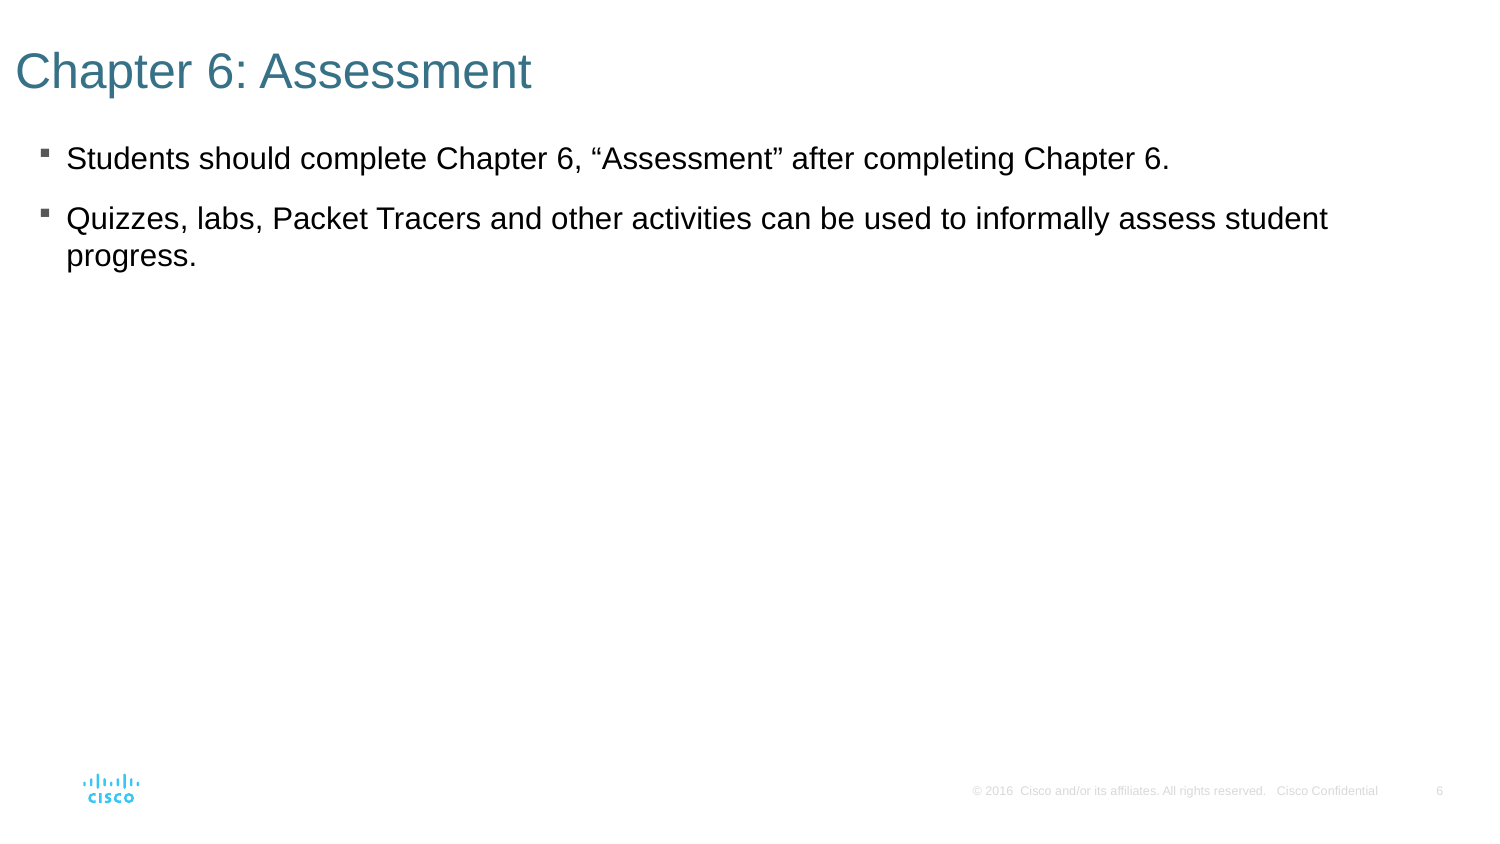

# Chapter 6: Assessment
Students should complete Chapter 6, “Assessment” after completing Chapter 6.
Quizzes, labs, Packet Tracers and other activities can be used to informally assess student progress.